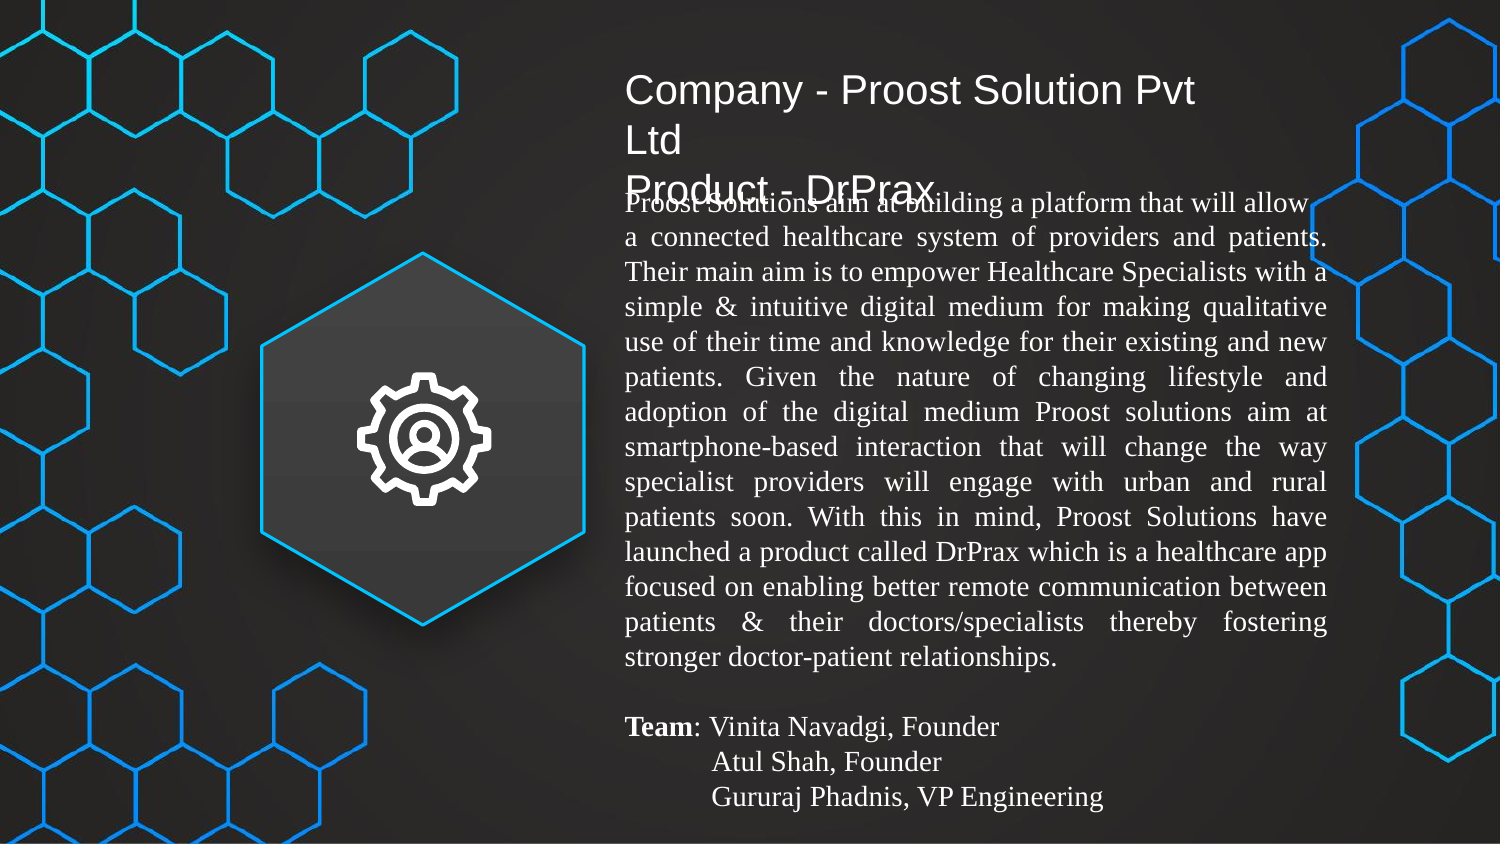

# Company - Proost Solution Pvt Ltd Product - DrPrax
Proost Solutions aim at building a platform that will allow
a connected healthcare system of providers and patients. Their main aim is to empower Healthcare Specialists with a simple & intuitive digital medium for making qualitative use of their time and knowledge for their existing and new patients. Given the nature of changing lifestyle and adoption of the digital medium Proost solutions aim at smartphone-based interaction that will change the way specialist providers will engage with urban and rural patients soon. With this in mind, Proost Solutions have launched a product called DrPrax which is a healthcare app focused on enabling better remote communication between patients & their doctors/specialists thereby fostering stronger doctor-patient relationships.

Team: Vinita Navadgi, Founder
            Atul Shah, Founder
            Gururaj Phadnis, VP Engineering